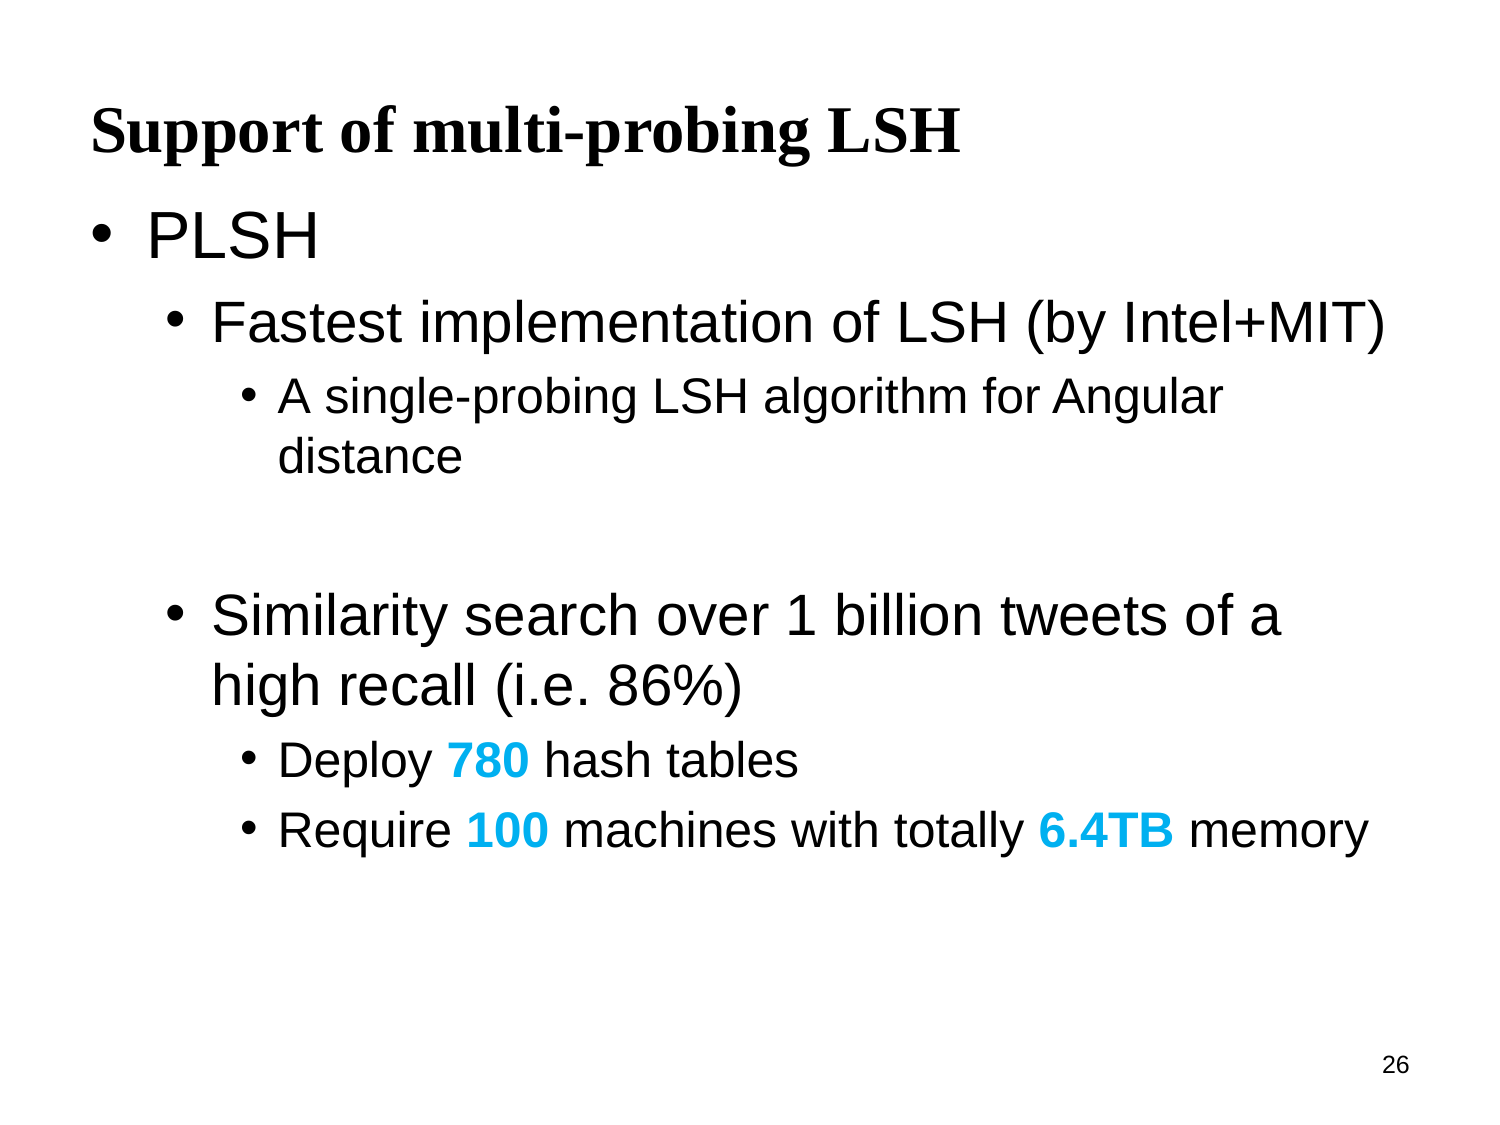

# Support of multi-probing LSH
PLSH
Fastest implementation of LSH (by Intel+MIT)
A single-probing LSH algorithm for Angular distance

Similarity search over 1 billion tweets of a high recall (i.e. 86%)
Deploy 780 hash tables
Require 100 machines with totally 6.4TB memory

26